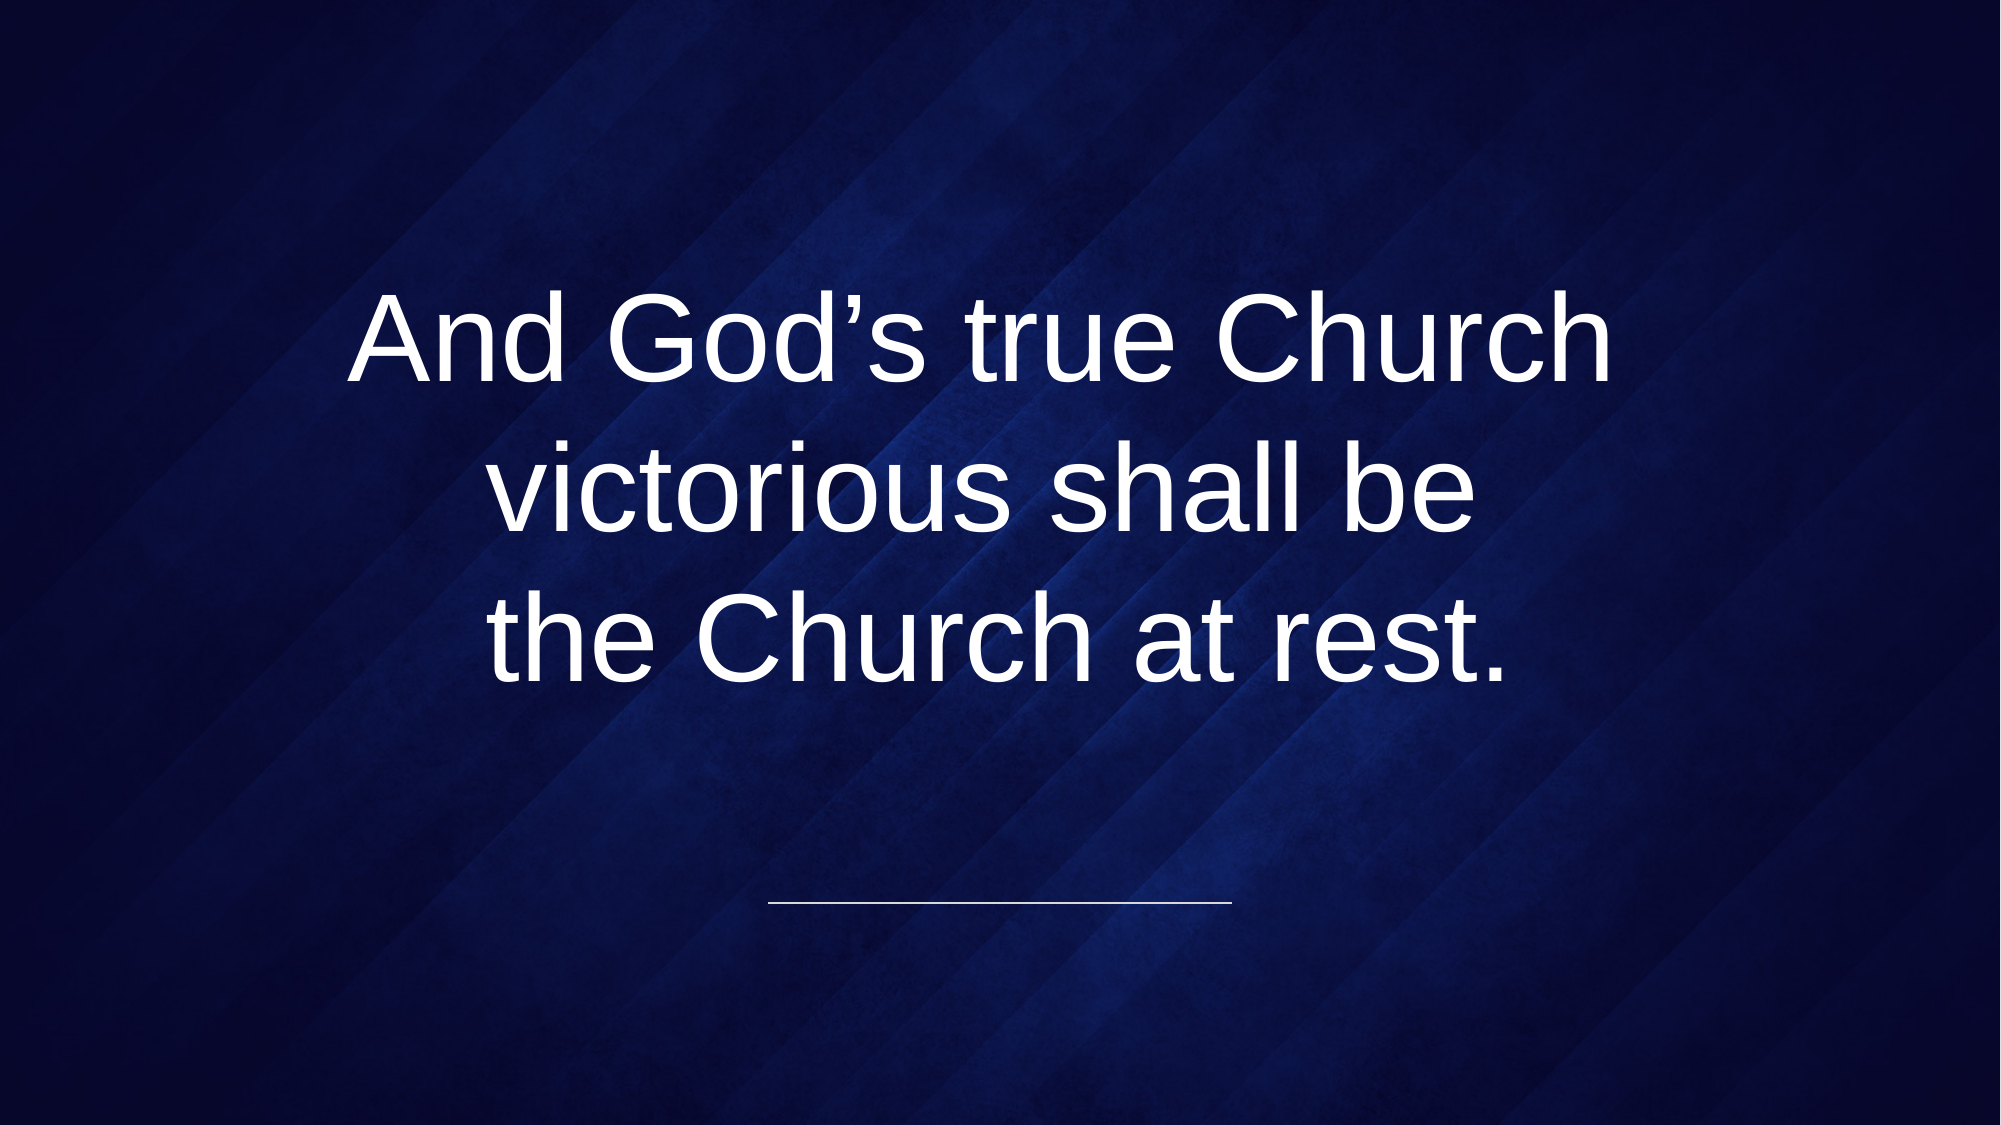

# And God’s true Church victorious shall be the Church at rest.